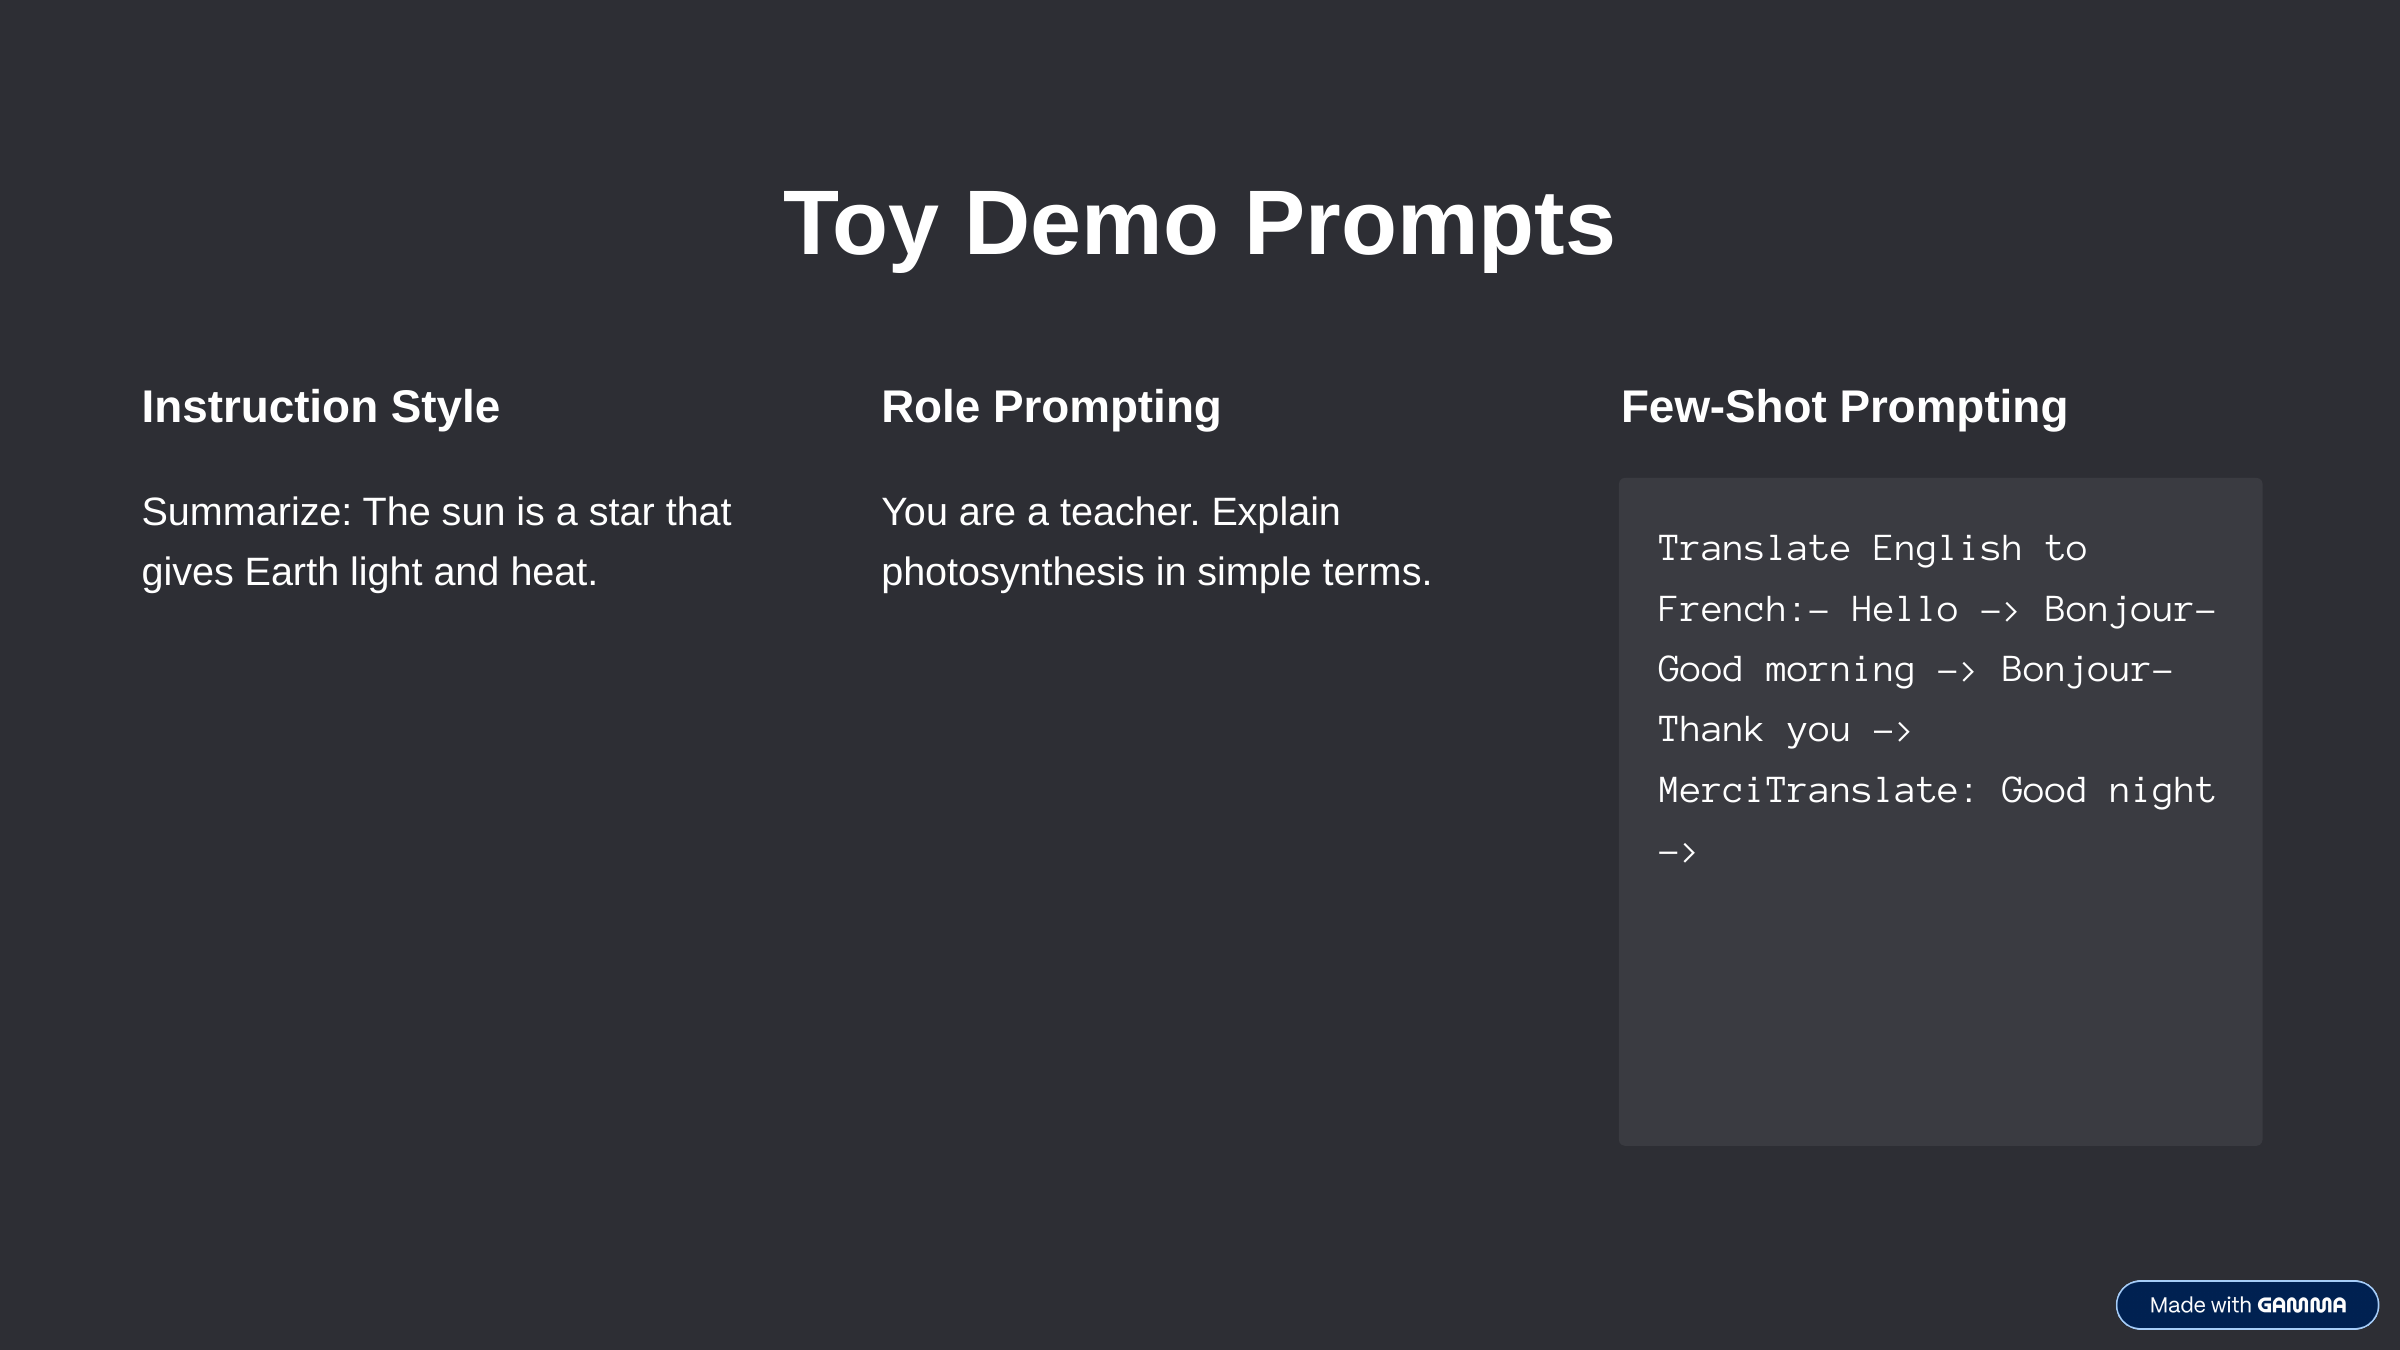

Toy Demo Prompts
Instruction Style
Role Prompting
Few-Shot Prompting
Summarize: The sun is a star that gives Earth light and heat.
You are a teacher. Explain photosynthesis in simple terms.

Translate English to French:- Hello -> Bonjour- Good morning -> Bonjour- Thank you -> MerciTranslate: Good night ->